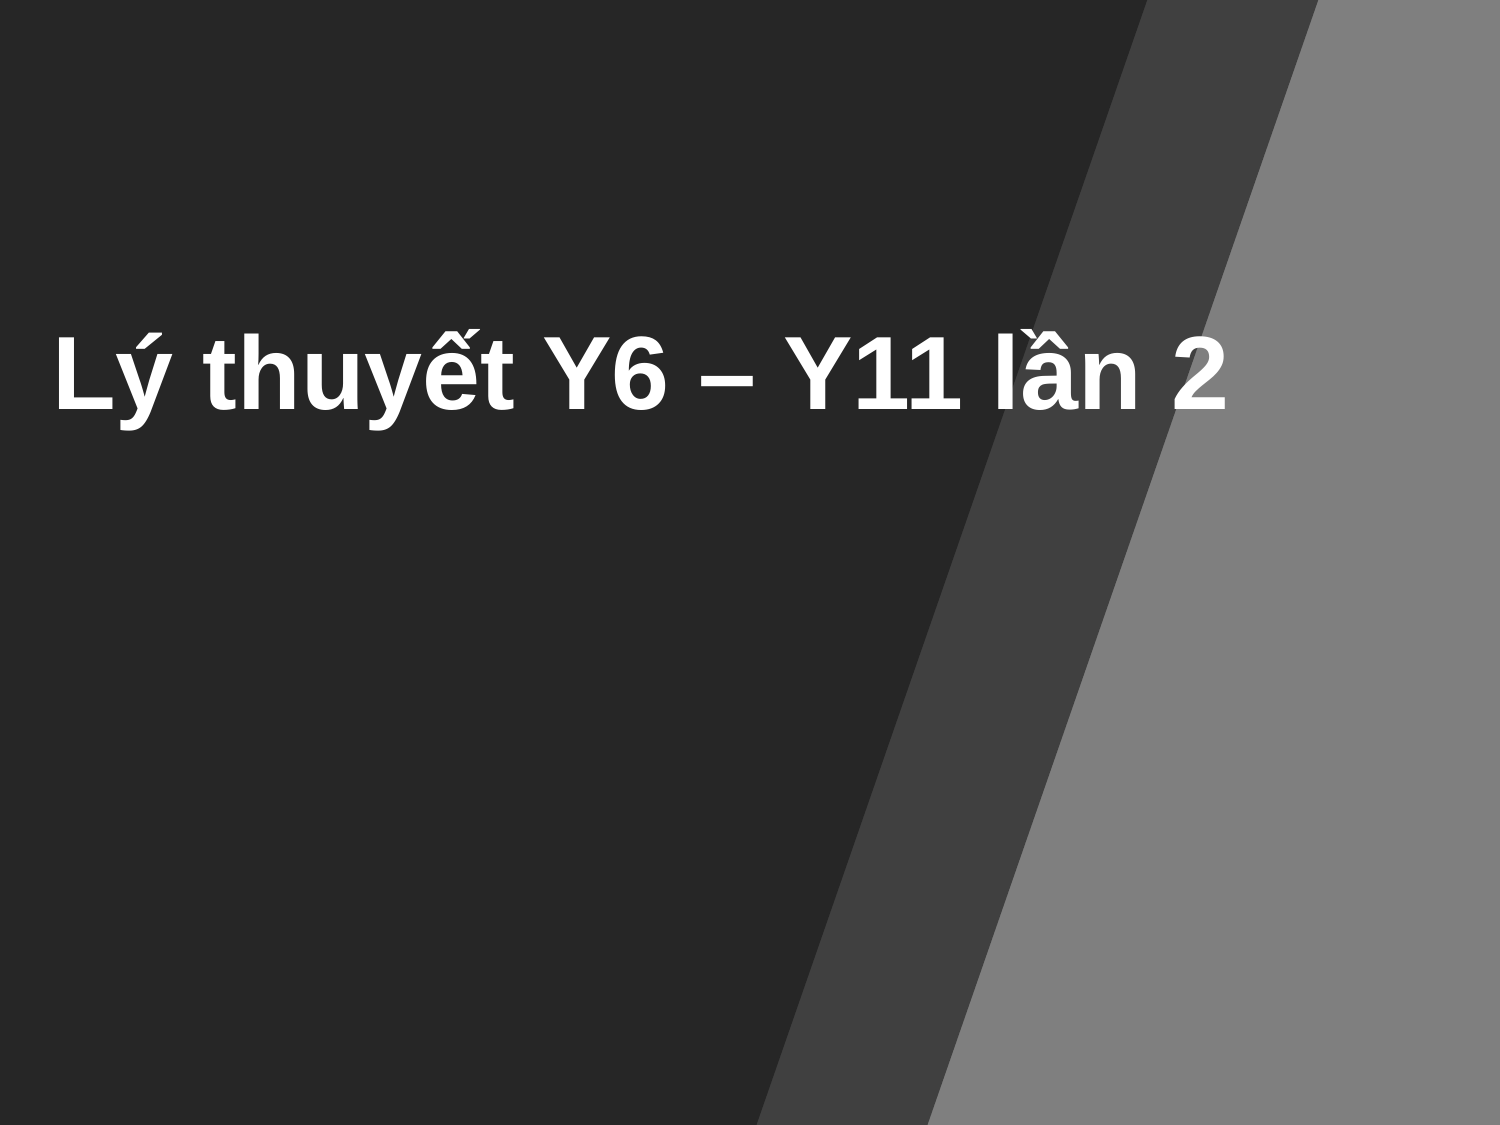

Lý thuyết Y6 – Y11 lần 2